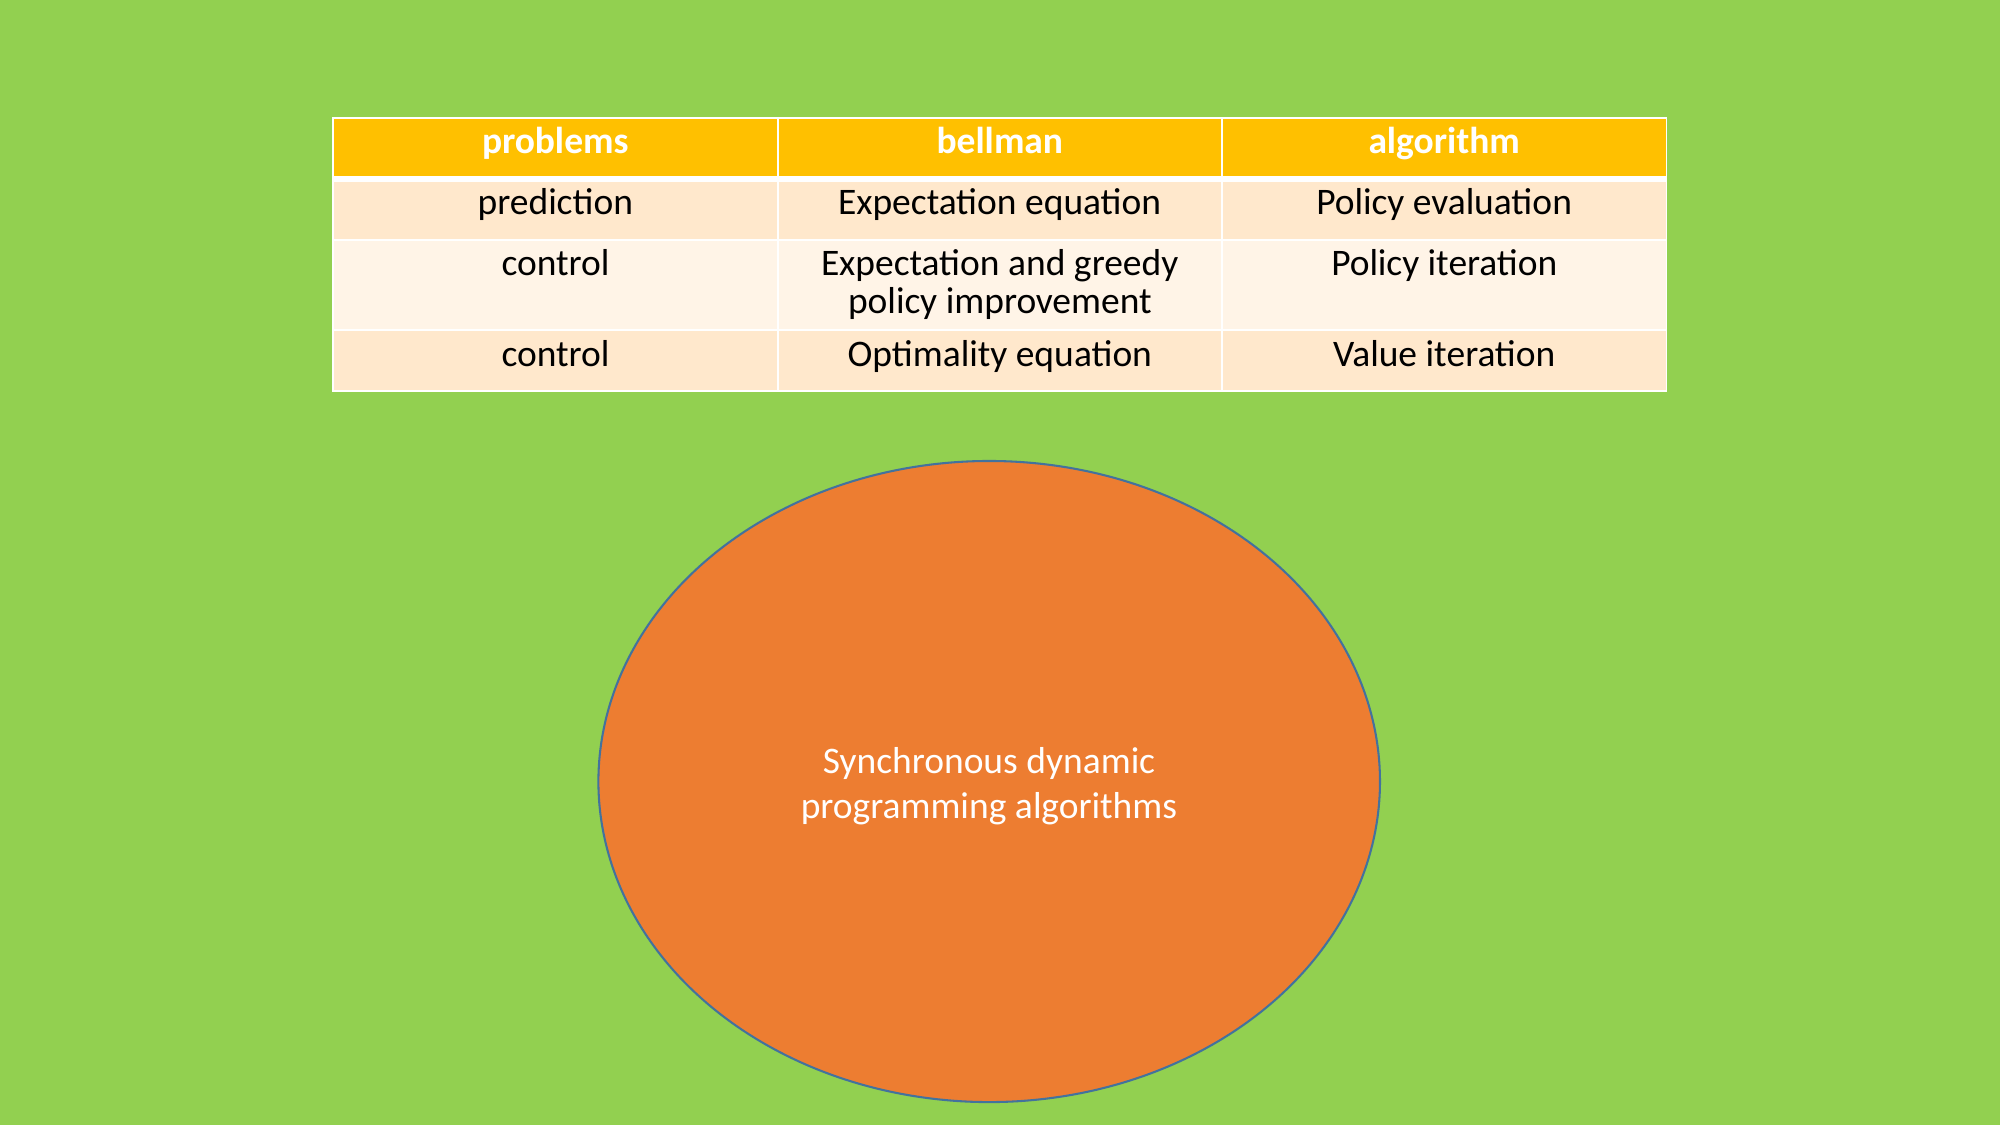

| problems | bellman | algorithm |
| --- | --- | --- |
| prediction | Expectation equation | Policy evaluation |
| control | Expectation and greedy policy improvement | Policy iteration |
| control | Optimality equation | Value iteration |
Synchronous dynamic programming algorithms